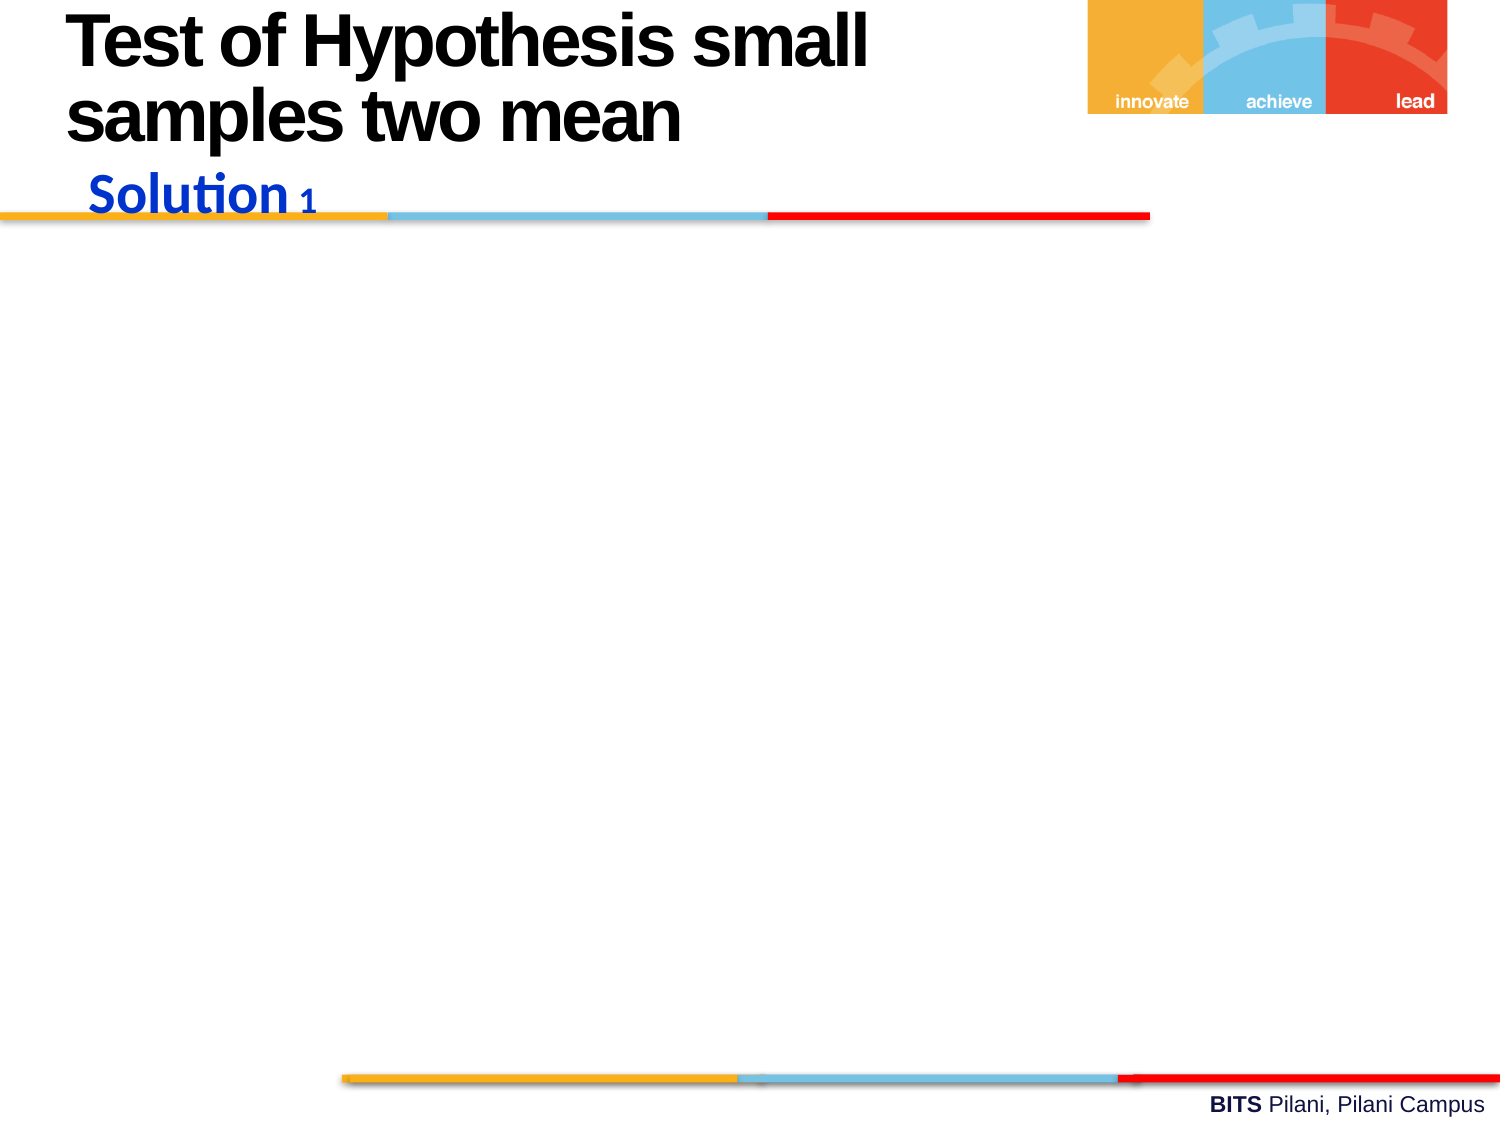

Test of Hypothesis small samples two mean

Solution 1